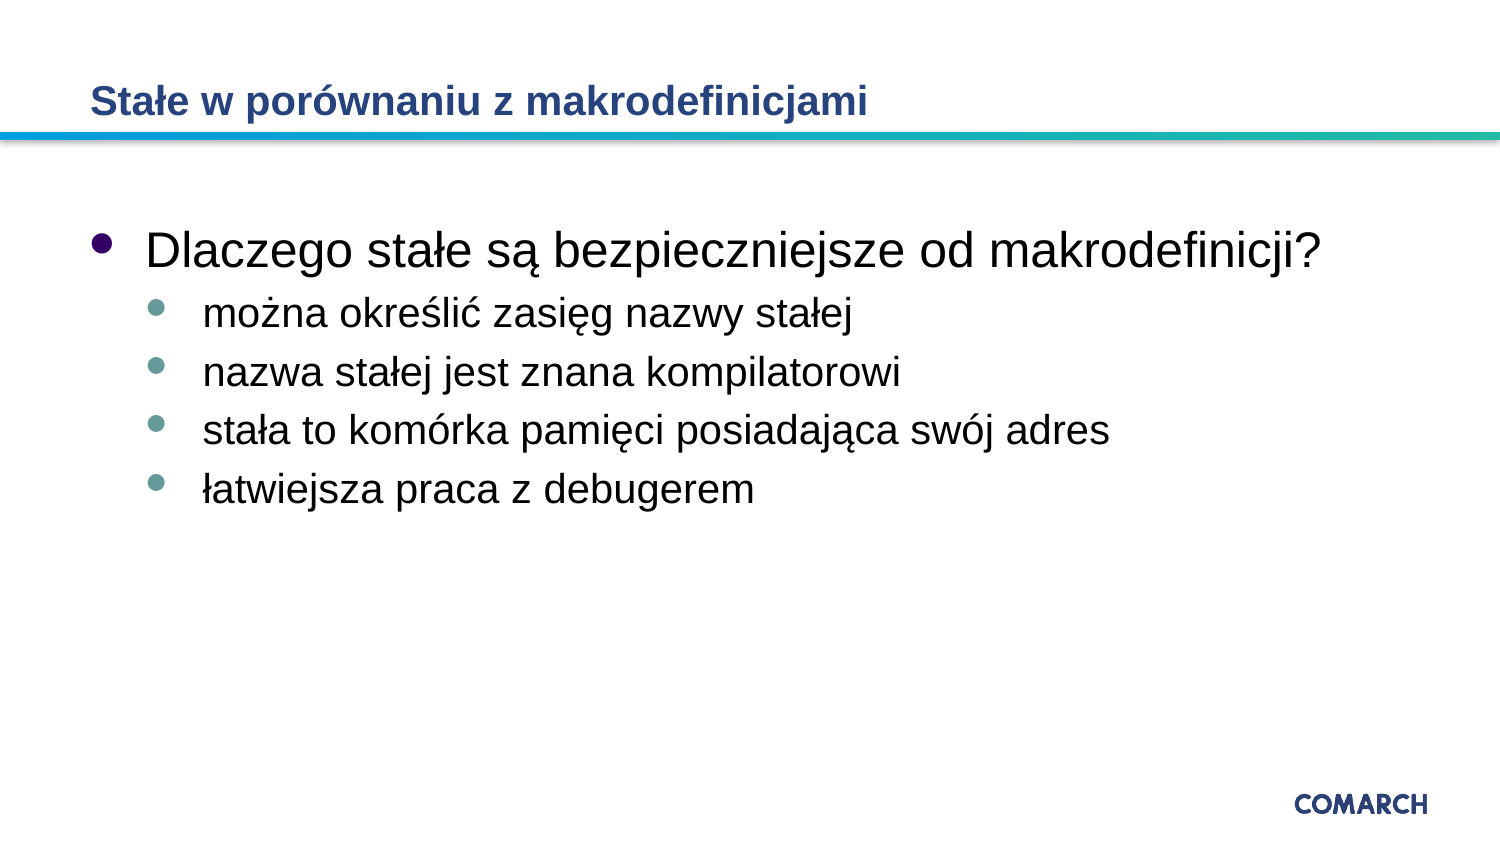

# Stałe w porównaniu z makrodefinicjami
Dlaczego stałe są bezpieczniejsze od makrodefinicji?
można określić zasięg nazwy stałej
nazwa stałej jest znana kompilatorowi
stała to komórka pamięci posiadająca swój adres
łatwiejsza praca z debugerem